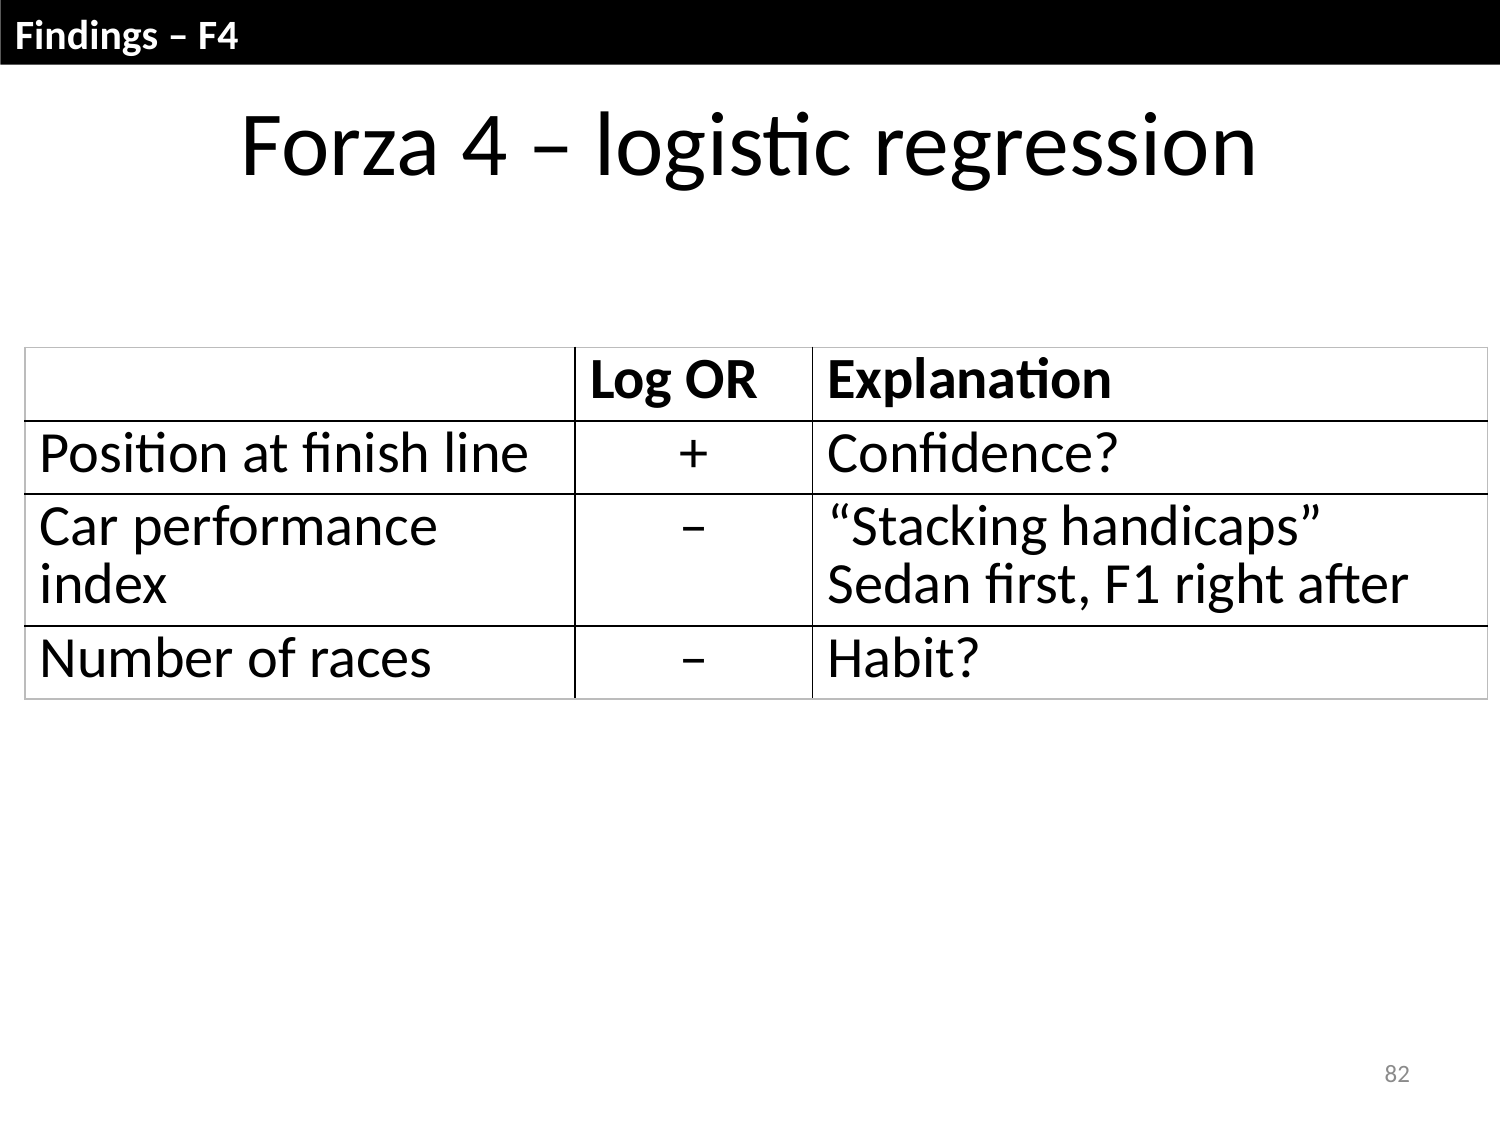

Findings – F4
# Forza 4 – logistic regression
|  | Log OR | Explanation |
| --- | --- | --- |
| Position at finish line | + | Confidence? |
| Car performance index | – | “Stacking handicaps” Sedan first, F1 right after |
| Number of races | – | Habit? |
82